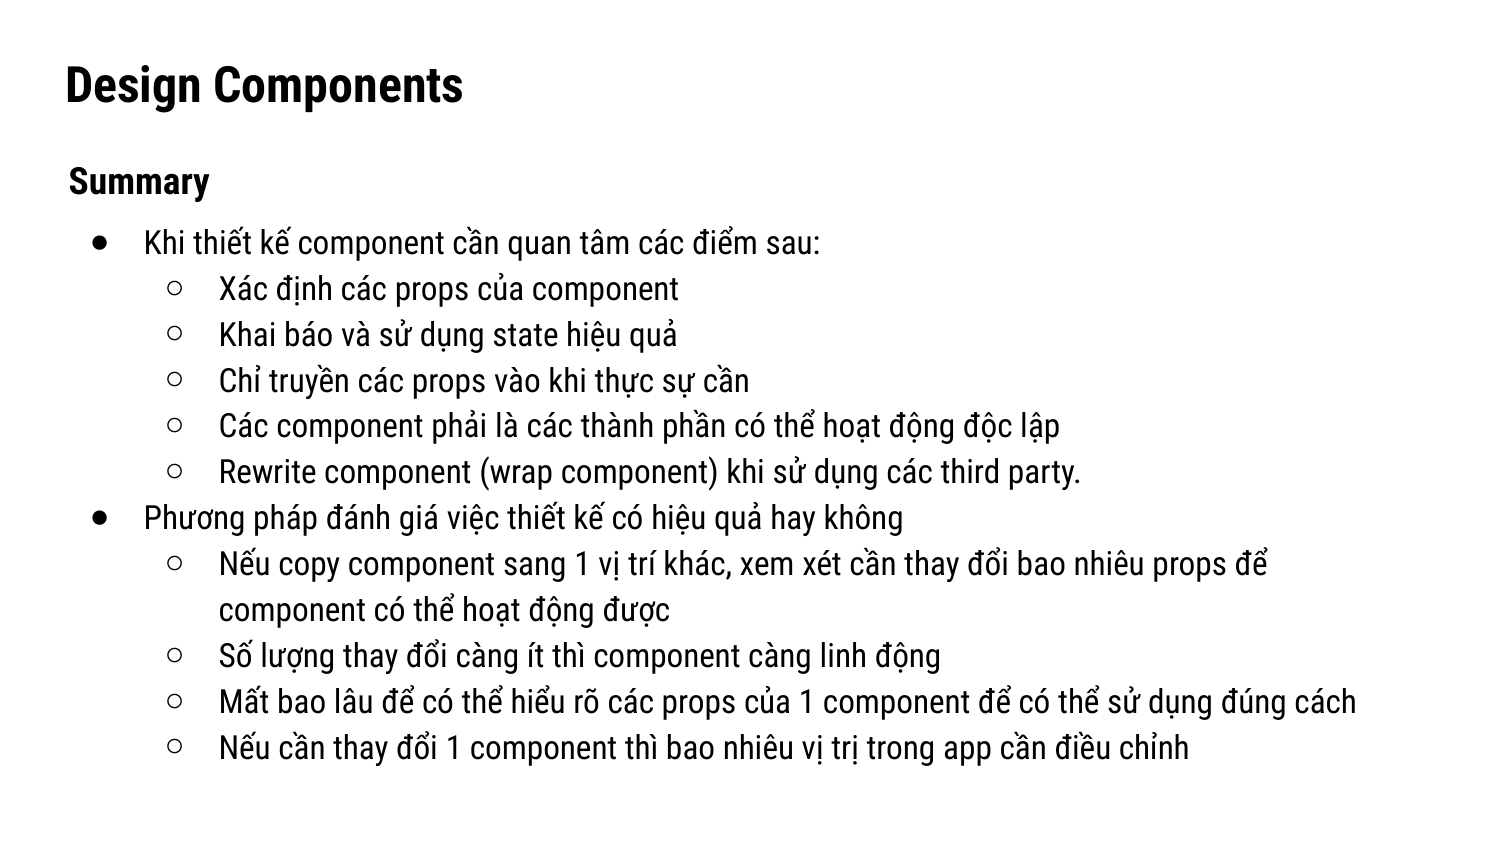

# Design Components
Summary
Khi thiết kế component cần quan tâm các điểm sau:
Xác định các props của component
Khai báo và sử dụng state hiệu quả
Chỉ truyền các props vào khi thực sự cần
Các component phải là các thành phần có thể hoạt động độc lập
Rewrite component (wrap component) khi sử dụng các third party.
Phương pháp đánh giá việc thiết kế có hiệu quả hay không
Nếu copy component sang 1 vị trí khác, xem xét cần thay đổi bao nhiêu props để component có thể hoạt động được
Số lượng thay đổi càng ít thì component càng linh động
Mất bao lâu để có thể hiểu rõ các props của 1 component để có thể sử dụng đúng cách
Nếu cần thay đổi 1 component thì bao nhiêu vị trị trong app cần điều chỉnh